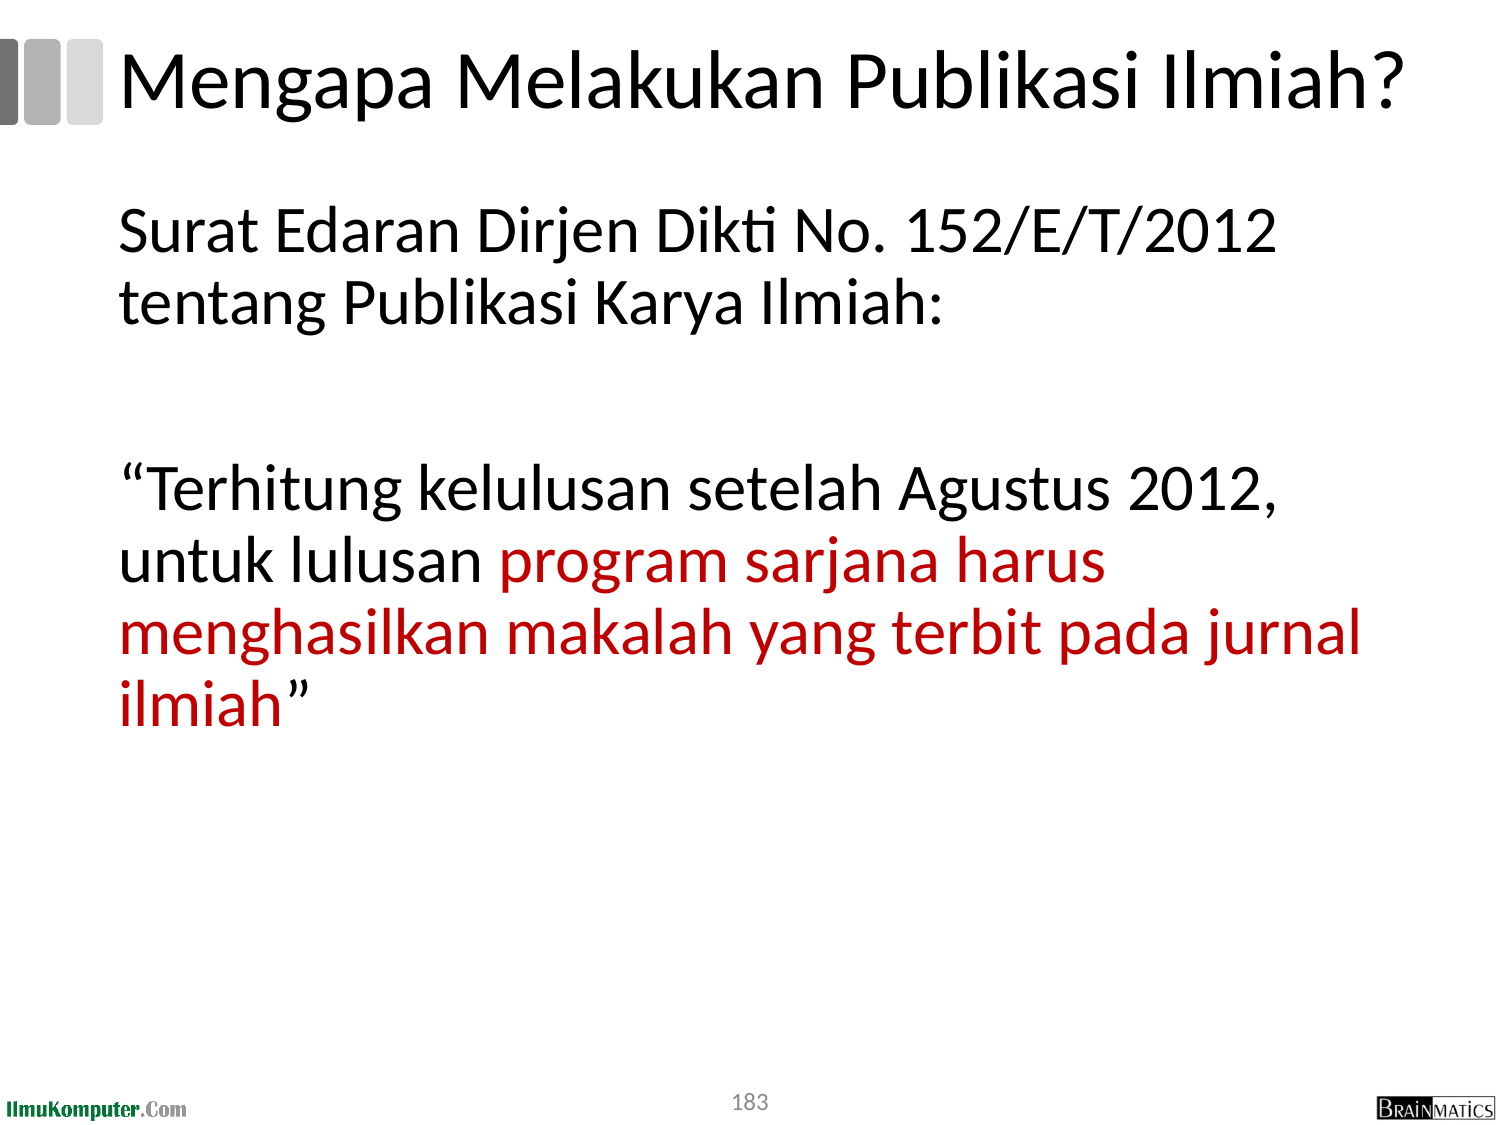

# Mengapa Melakukan Publikasi Ilmiah?
Surat Edaran Dirjen Dikti No. 152/E/T/2012 tentang Publikasi Karya Ilmiah:

“Terhitung kelulusan setelah Agustus 2012, untuk lulusan program sarjana harus menghasilkan makalah yang terbit pada jurnal ilmiah”
183